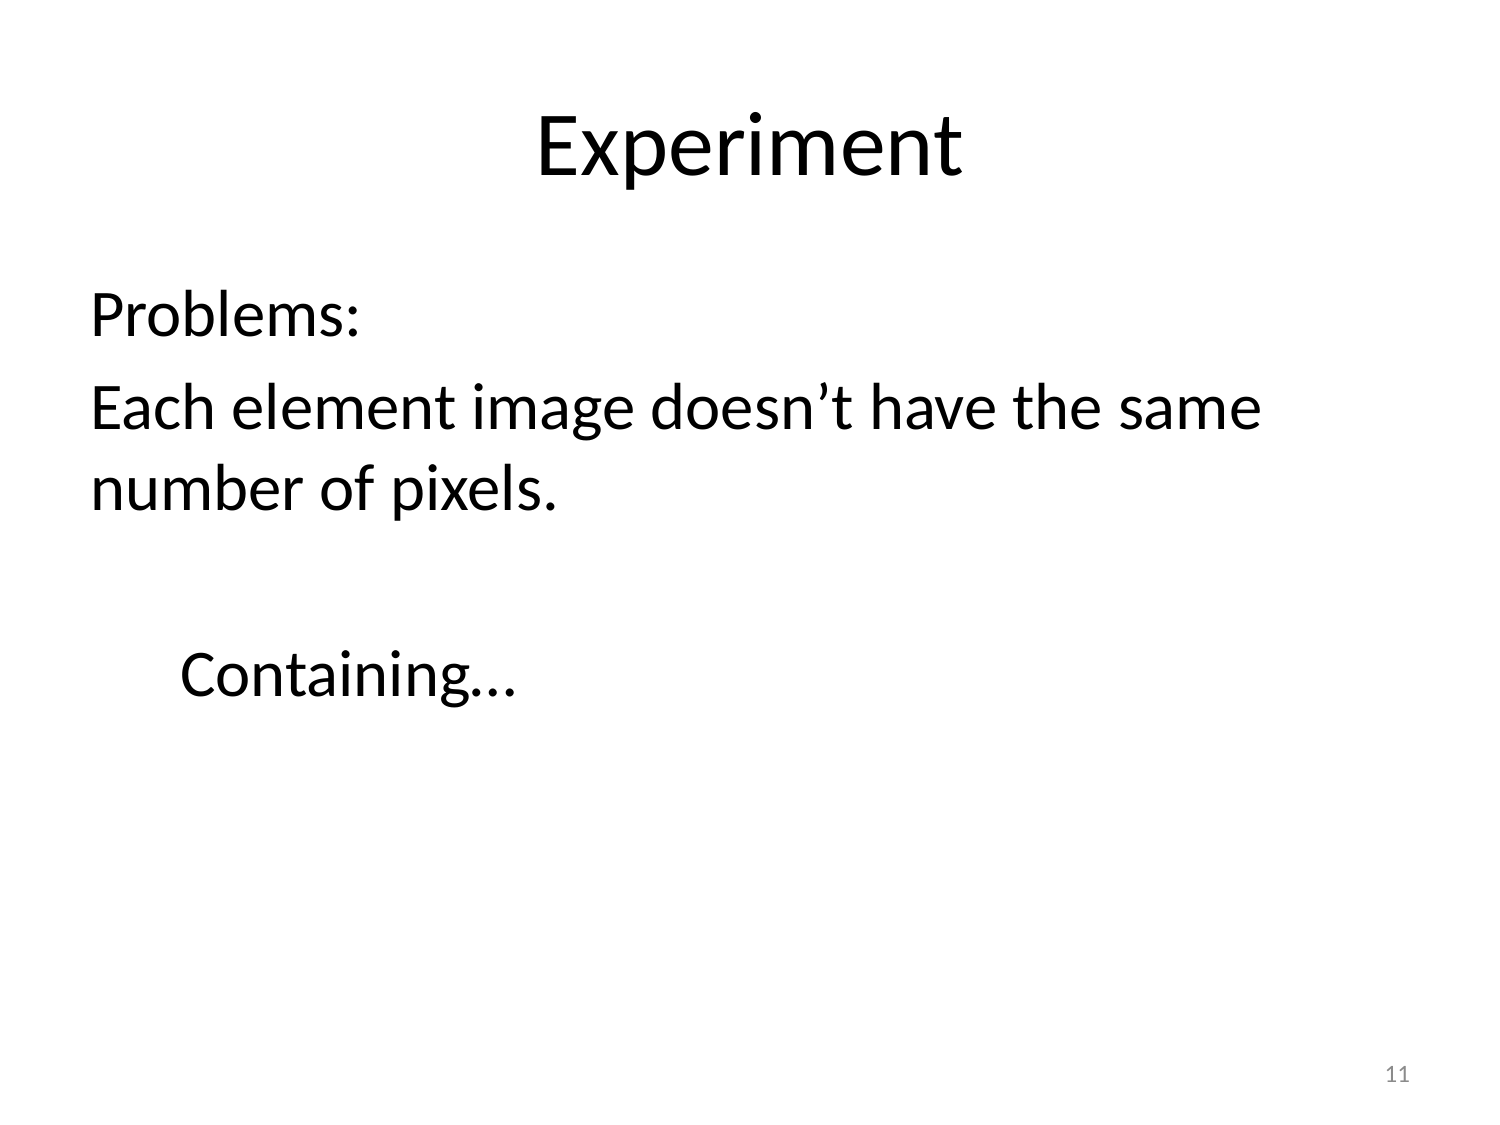

# Experiment
Problems:
Each element image doesn’t have the same number of pixels.

      Containing…
11